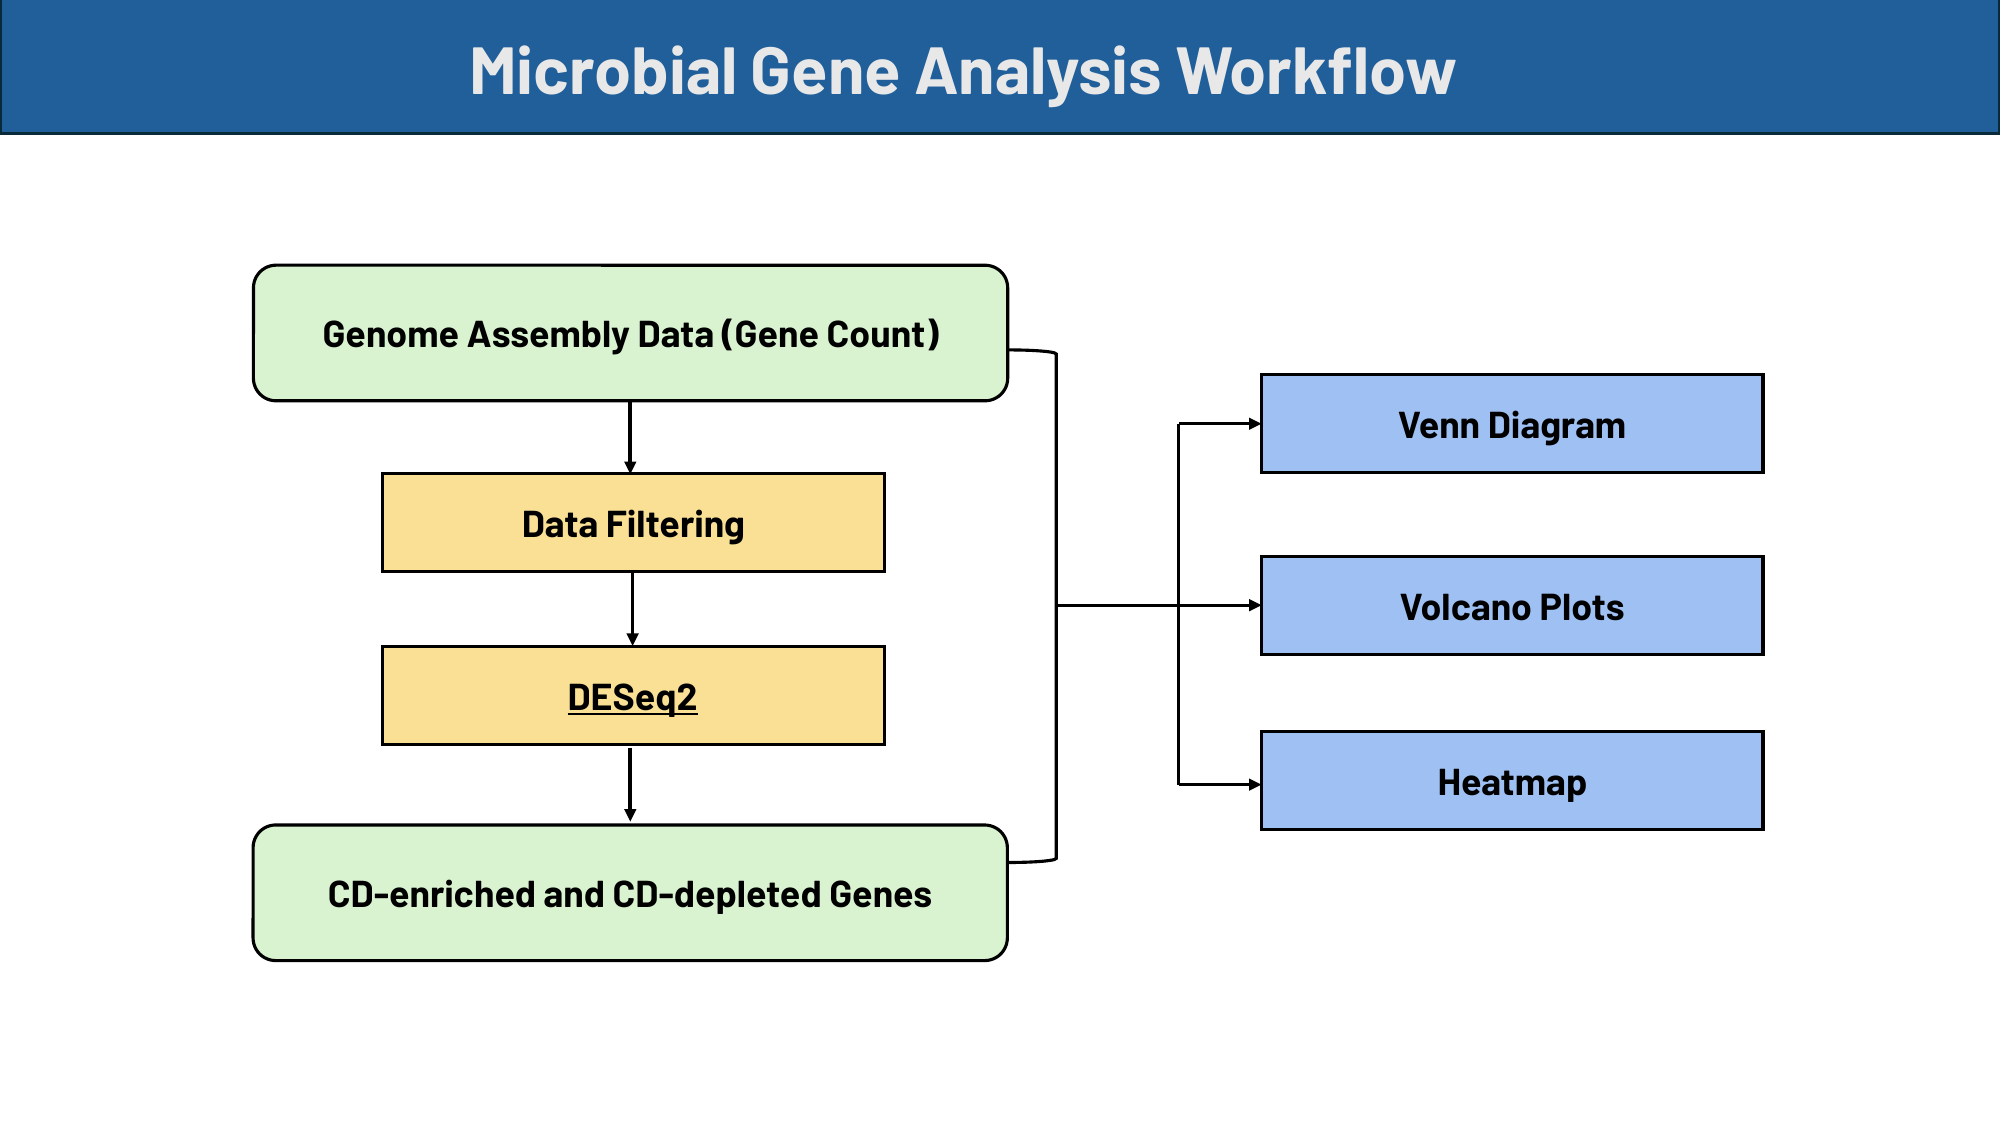

Microbial Gene Analysis Workflow

Genome Assembly Data (Gene Count)
Venn Diagram

Venn Diagram

Data Filtering
Venn Diagram
Volcano Plots

DESeq2
Venn Diagram
Heatmap

CD-enriched and CD-depleted Genes